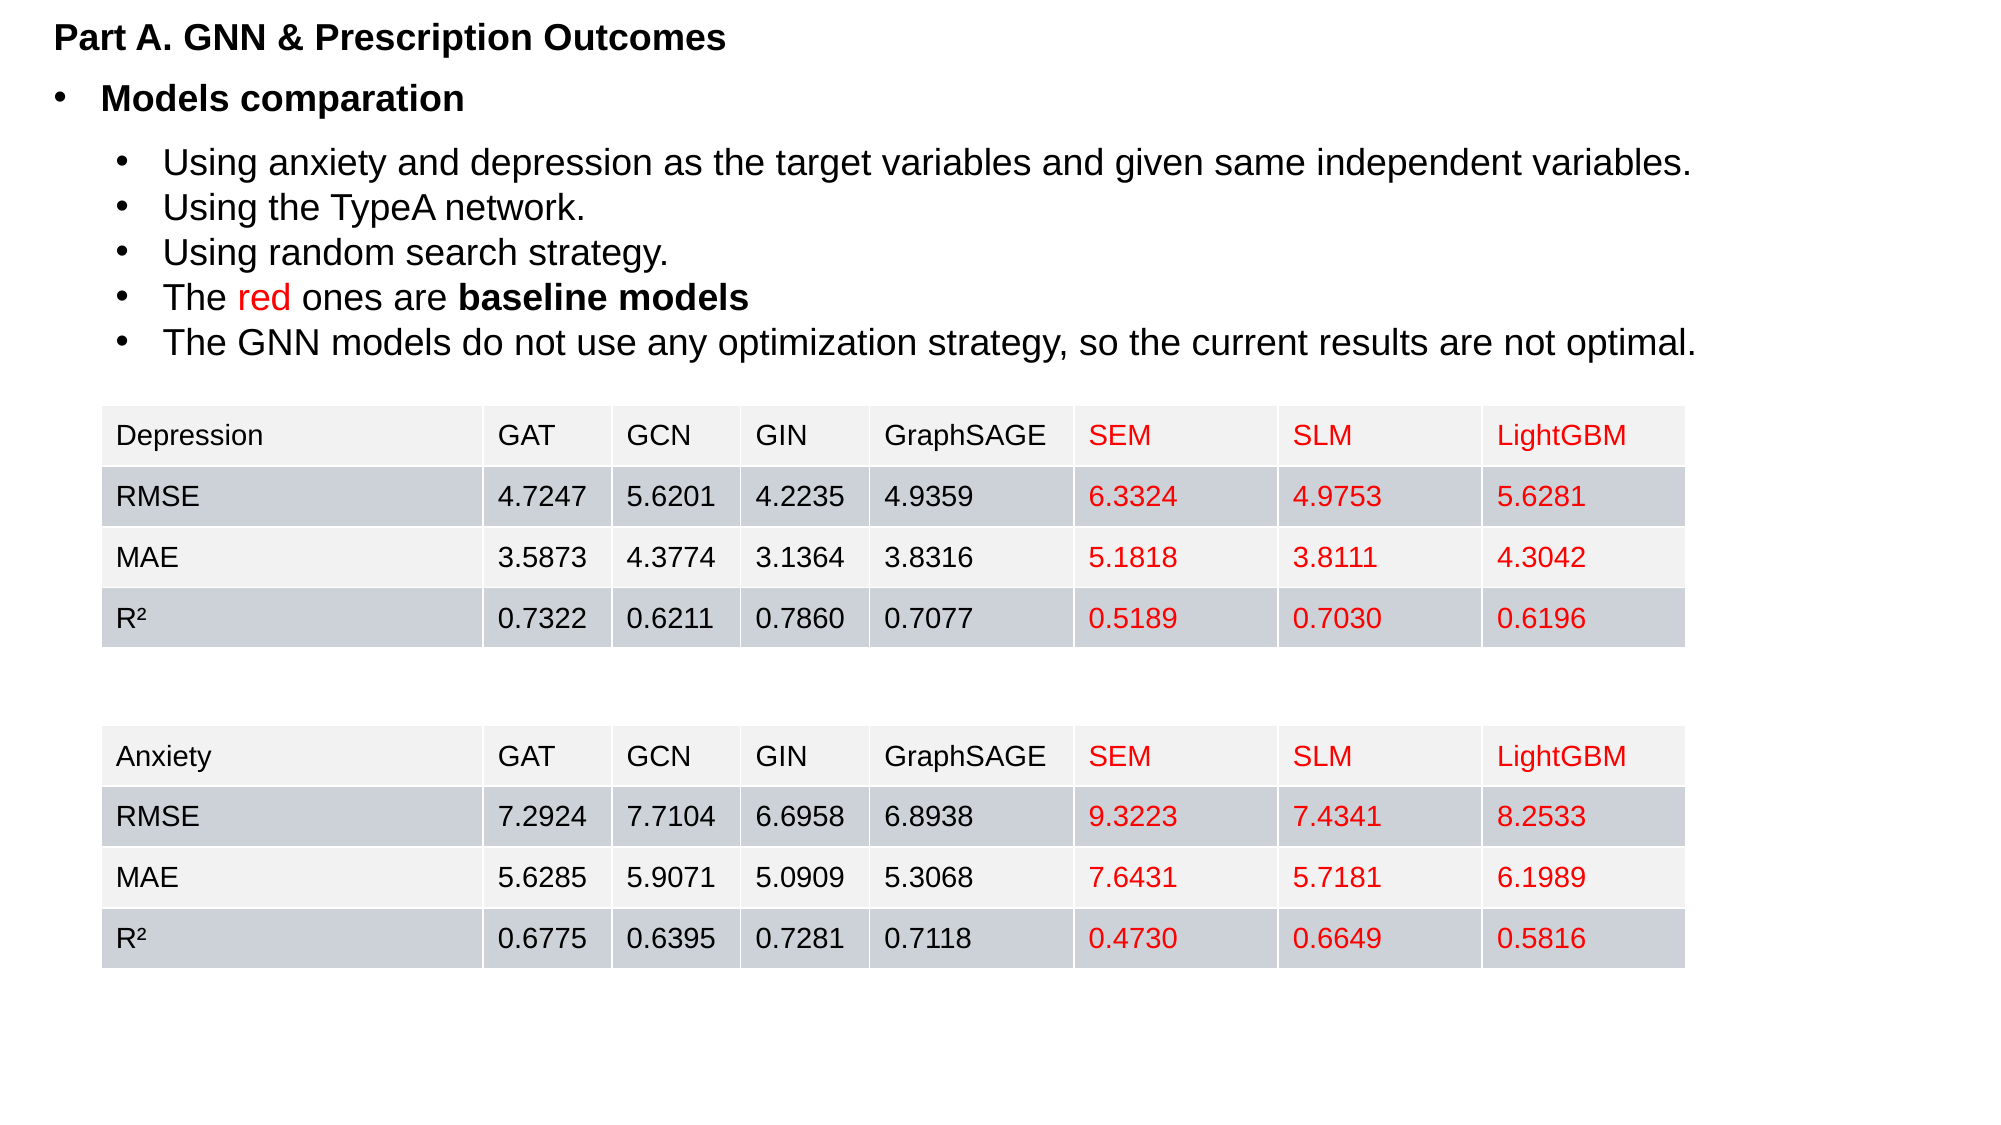

Part A. GNN & Prescription Outcomes
Models comparation
Using anxiety and depression as the target variables and given same independent variables.
Using the TypeA network.
Using random search strategy.
The red ones are baseline models
The GNN models do not use any optimization strategy, so the current results are not optimal.
| Depression | GAT | GCN | GIN | GraphSAGE | SEM | SLM | LightGBM |
| --- | --- | --- | --- | --- | --- | --- | --- |
| RMSE | 4.7247 | 5.6201 | 4.2235 | 4.9359 | 6.3324 | 4.9753 | 5.6281 |
| MAE | 3.5873 | 4.3774 | 3.1364 | 3.8316 | 5.1818 | 3.8111 | 4.3042 |
| R² | 0.7322 | 0.6211 | 0.7860 | 0.7077 | 0.5189 | 0.7030 | 0.6196 |
| Anxiety | GAT | GCN | GIN | GraphSAGE | SEM | SLM | LightGBM |
| --- | --- | --- | --- | --- | --- | --- | --- |
| RMSE | 7.2924 | 7.7104 | 6.6958 | 6.8938 | 9.3223 | 7.4341 | 8.2533 |
| MAE | 5.6285 | 5.9071 | 5.0909 | 5.3068 | 7.6431 | 5.7181 | 6.1989 |
| R² | 0.6775 | 0.6395 | 0.7281 | 0.7118 | 0.4730 | 0.6649 | 0.5816 |